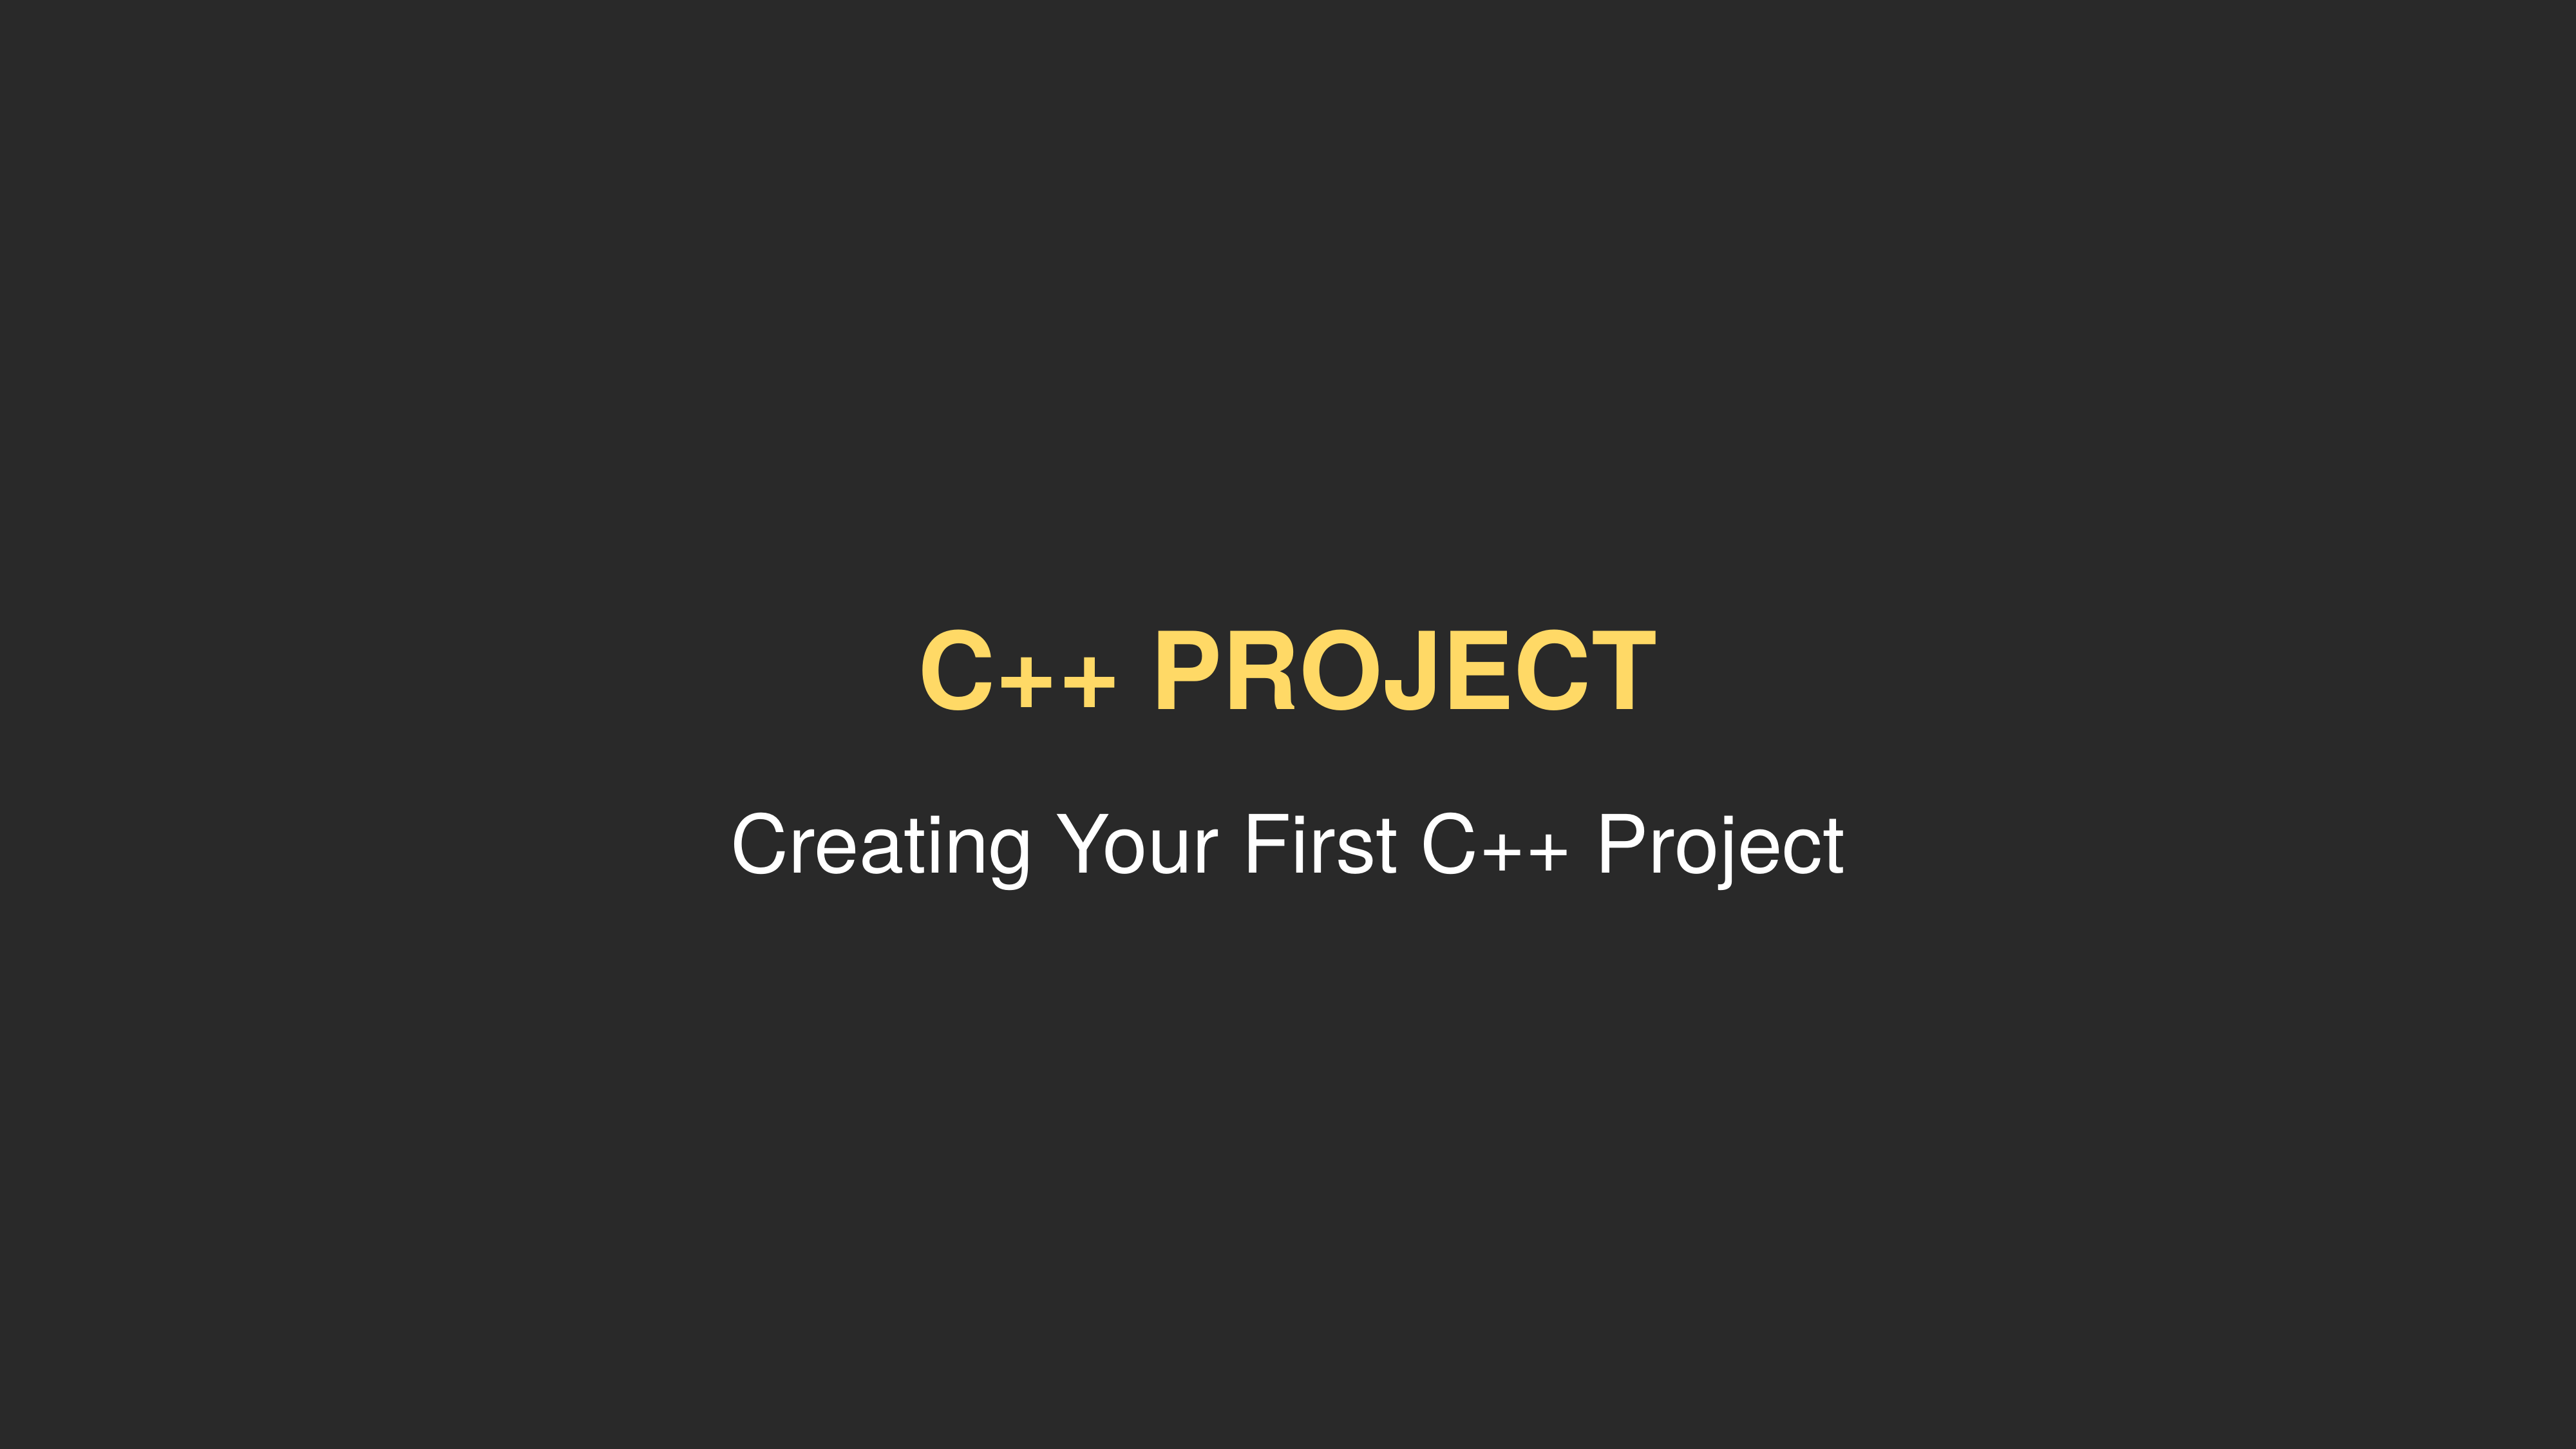

C++ PROJECT
Creating Your First C++ Project